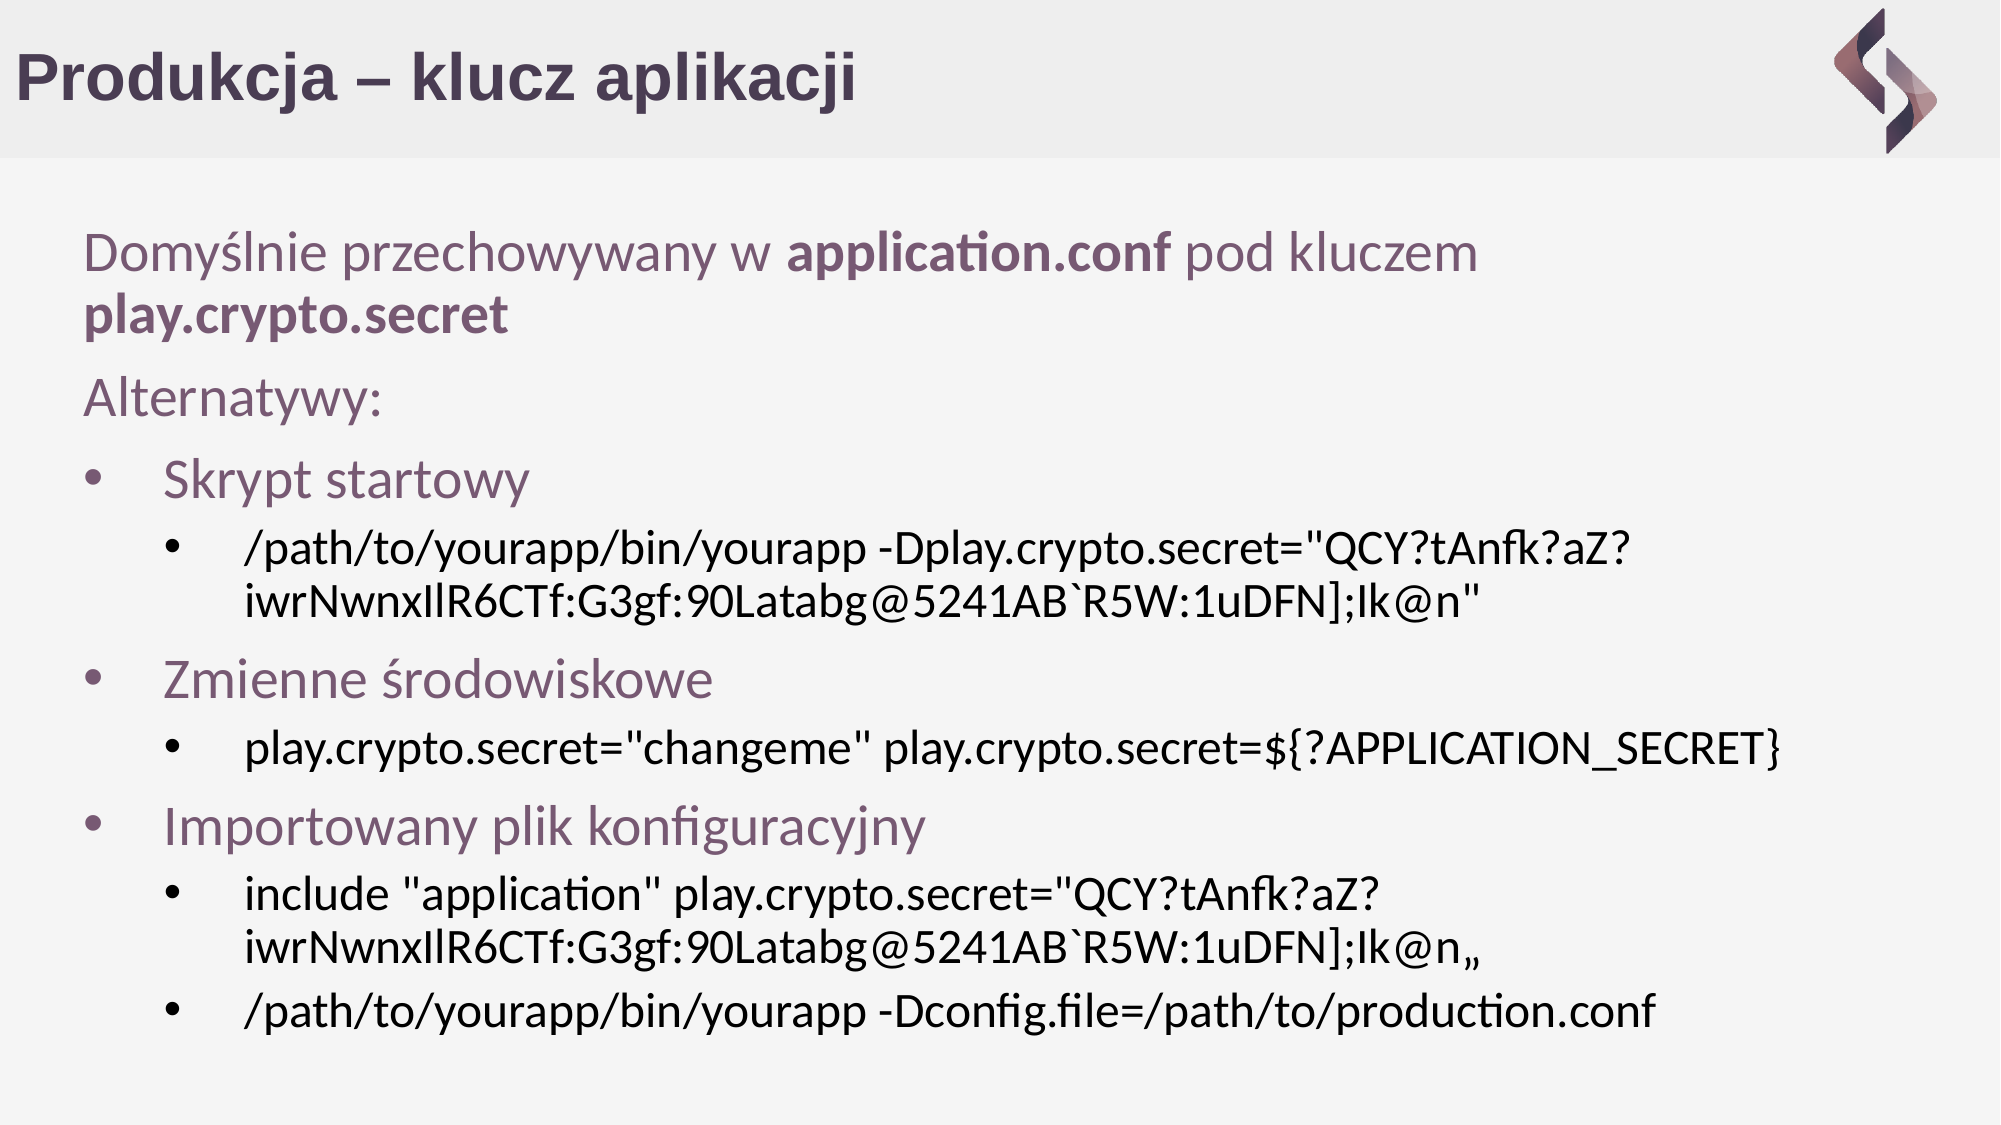

# Produkcja – klucz aplikacji
Domyślnie przechowywany w application.conf pod kluczem play.crypto.secret
Alternatywy:
Skrypt startowy
/path/to/yourapp/bin/yourapp -Dplay.crypto.secret="QCY?tAnfk?aZ?iwrNwnxIlR6CTf:G3gf:90Latabg@5241AB`R5W:1uDFN];Ik@n"
Zmienne środowiskowe
play.crypto.secret="changeme" play.crypto.secret=${?APPLICATION_SECRET}
Importowany plik konfiguracyjny
include "application" play.crypto.secret="QCY?tAnfk?aZ?iwrNwnxIlR6CTf:G3gf:90Latabg@5241AB`R5W:1uDFN];Ik@n„
/path/to/yourapp/bin/yourapp -Dconfig.file=/path/to/production.conf